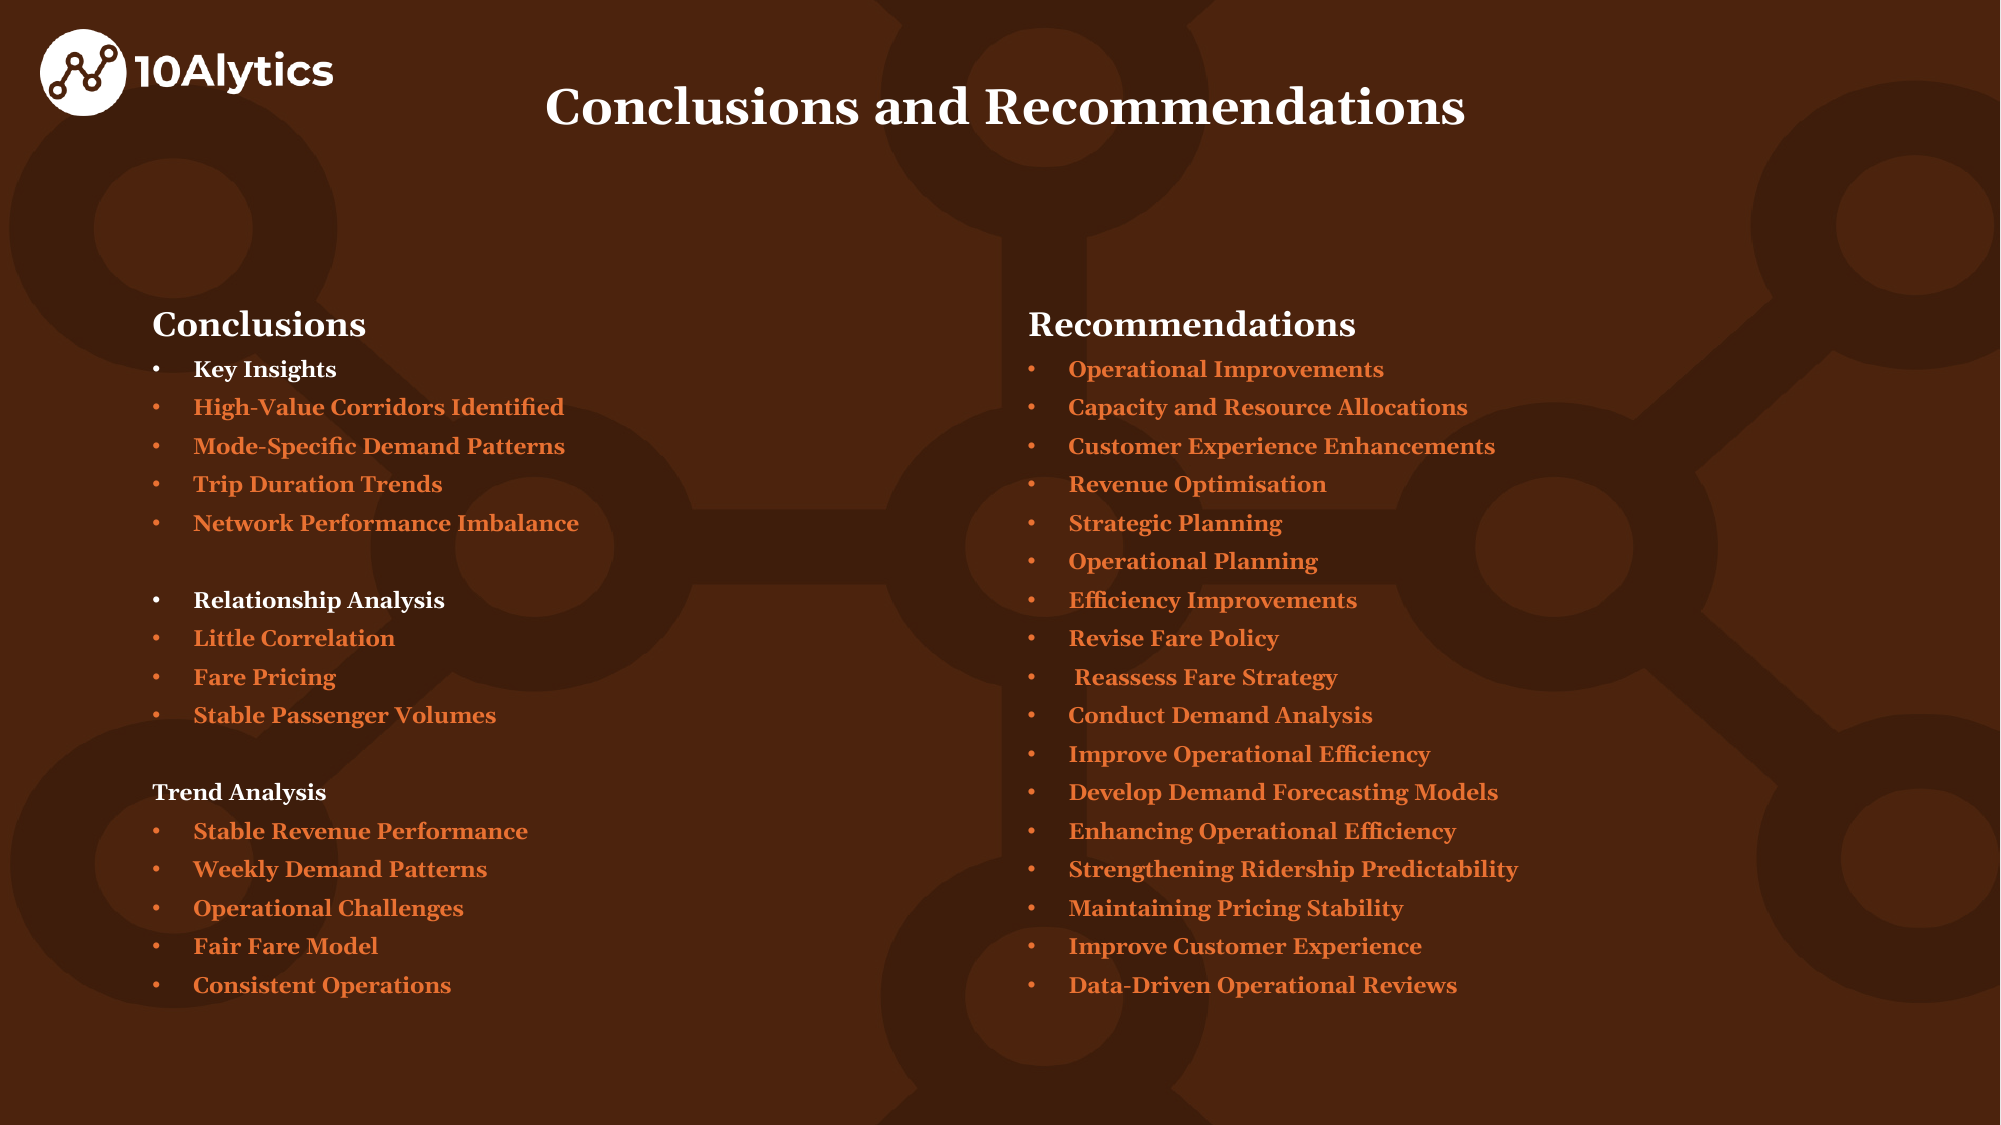

# Conclusions and Recommendations
Conclusions
Key Insights
High-Value Corridors Identified
Mode-Specific Demand Patterns
Trip Duration Trends
Network Performance Imbalance

Relationship Analysis
Little Correlation
Fare Pricing
Stable Passenger Volumes

Trend Analysis
Stable Revenue Performance
Weekly Demand Patterns
Operational Challenges
Fair Fare Model
Consistent Operations
Recommendations
Operational Improvements
Capacity and Resource Allocations
Customer Experience Enhancements
Revenue Optimisation
Strategic Planning
Operational Planning
Efficiency Improvements
Revise Fare Policy
 Reassess Fare Strategy
Conduct Demand Analysis
Improve Operational Efficiency
Develop Demand Forecasting Models
Enhancing Operational Efficiency
Strengthening Ridership Predictability
Maintaining Pricing Stability
Improve Customer Experience
Data-Driven Operational Reviews